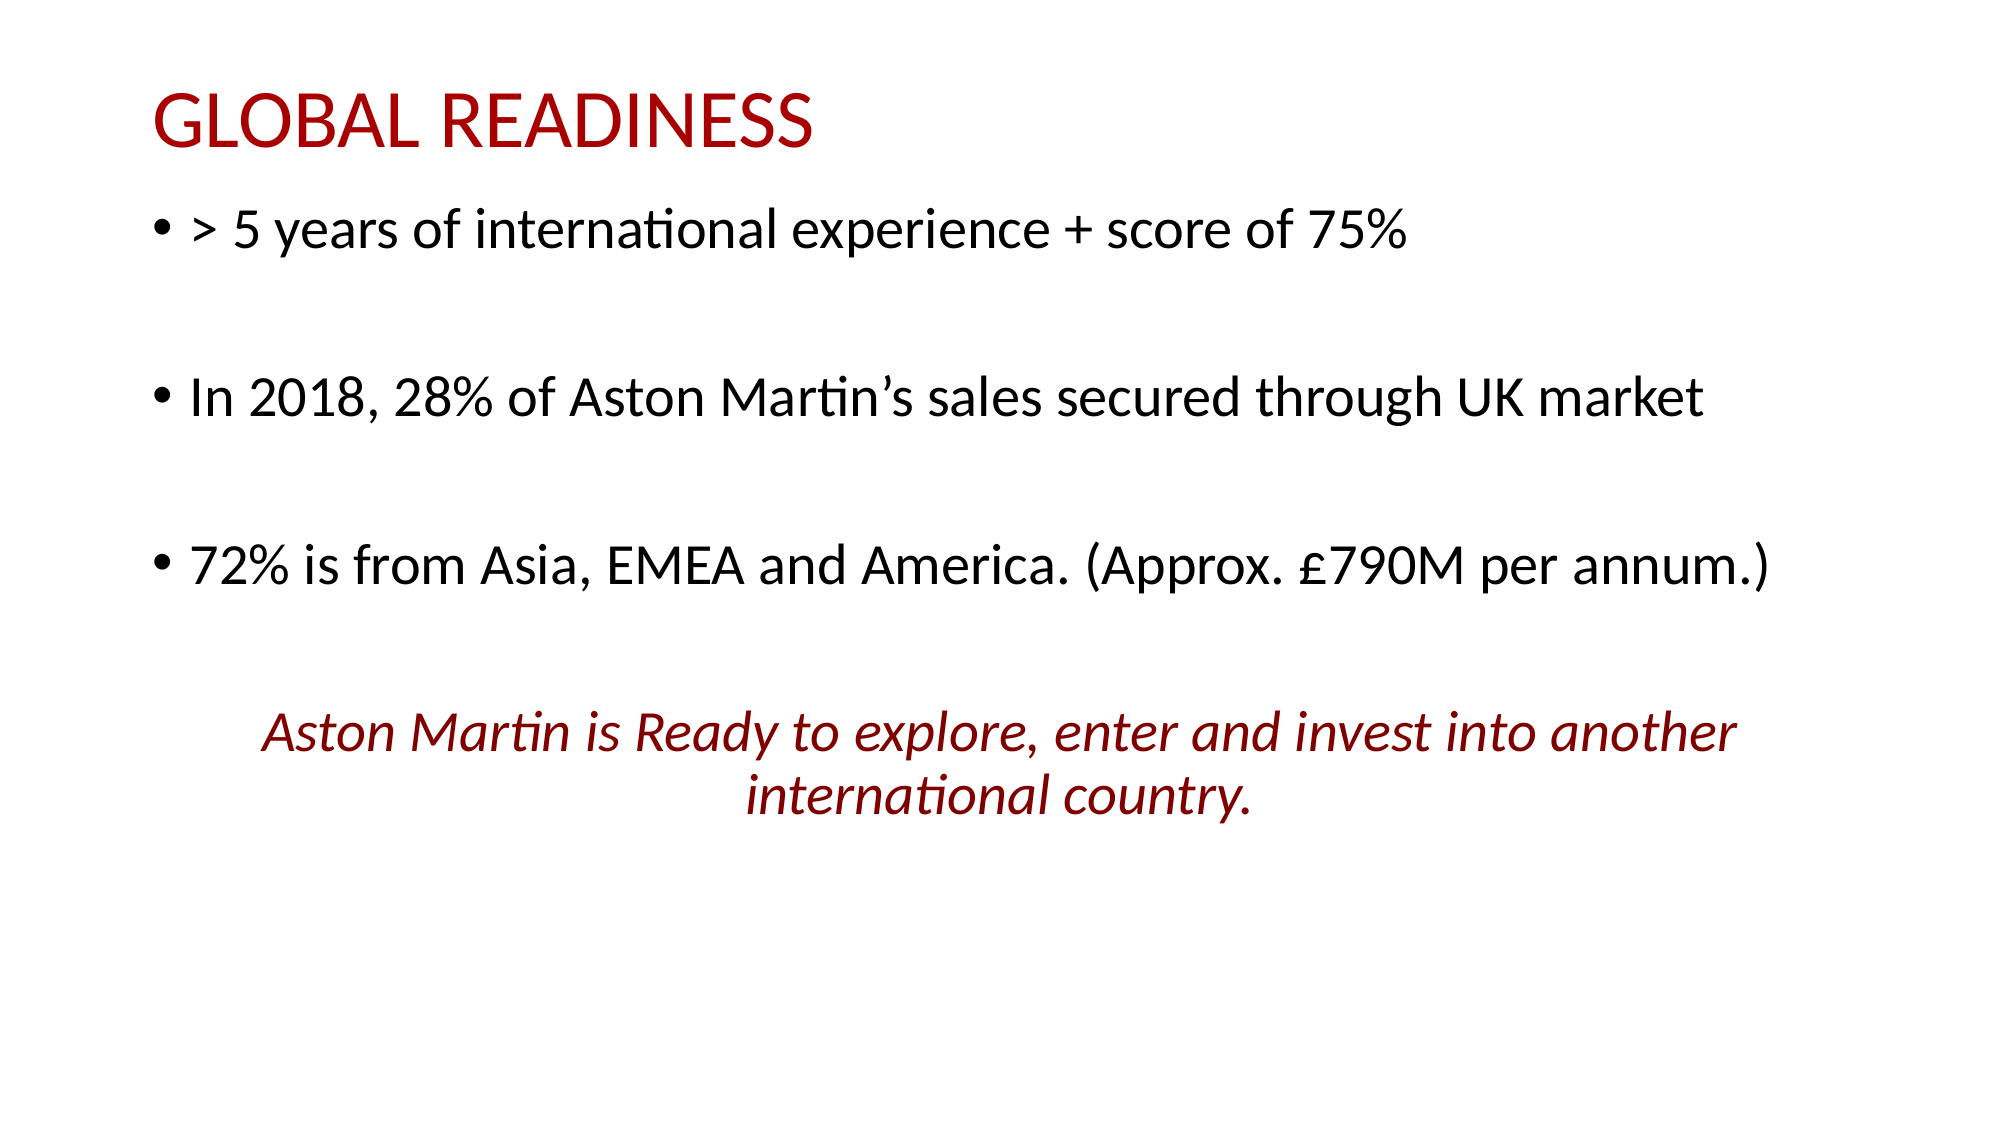

# GLOBAL READINESS
> 5 years of international experience + score of 75%

In 2018, 28% of Aston Martin’s sales secured through UK market

72% is from Asia, EMEA and America. (Approx. £790M per annum.)

Aston Martin is Ready to explore, enter and invest into another international country.